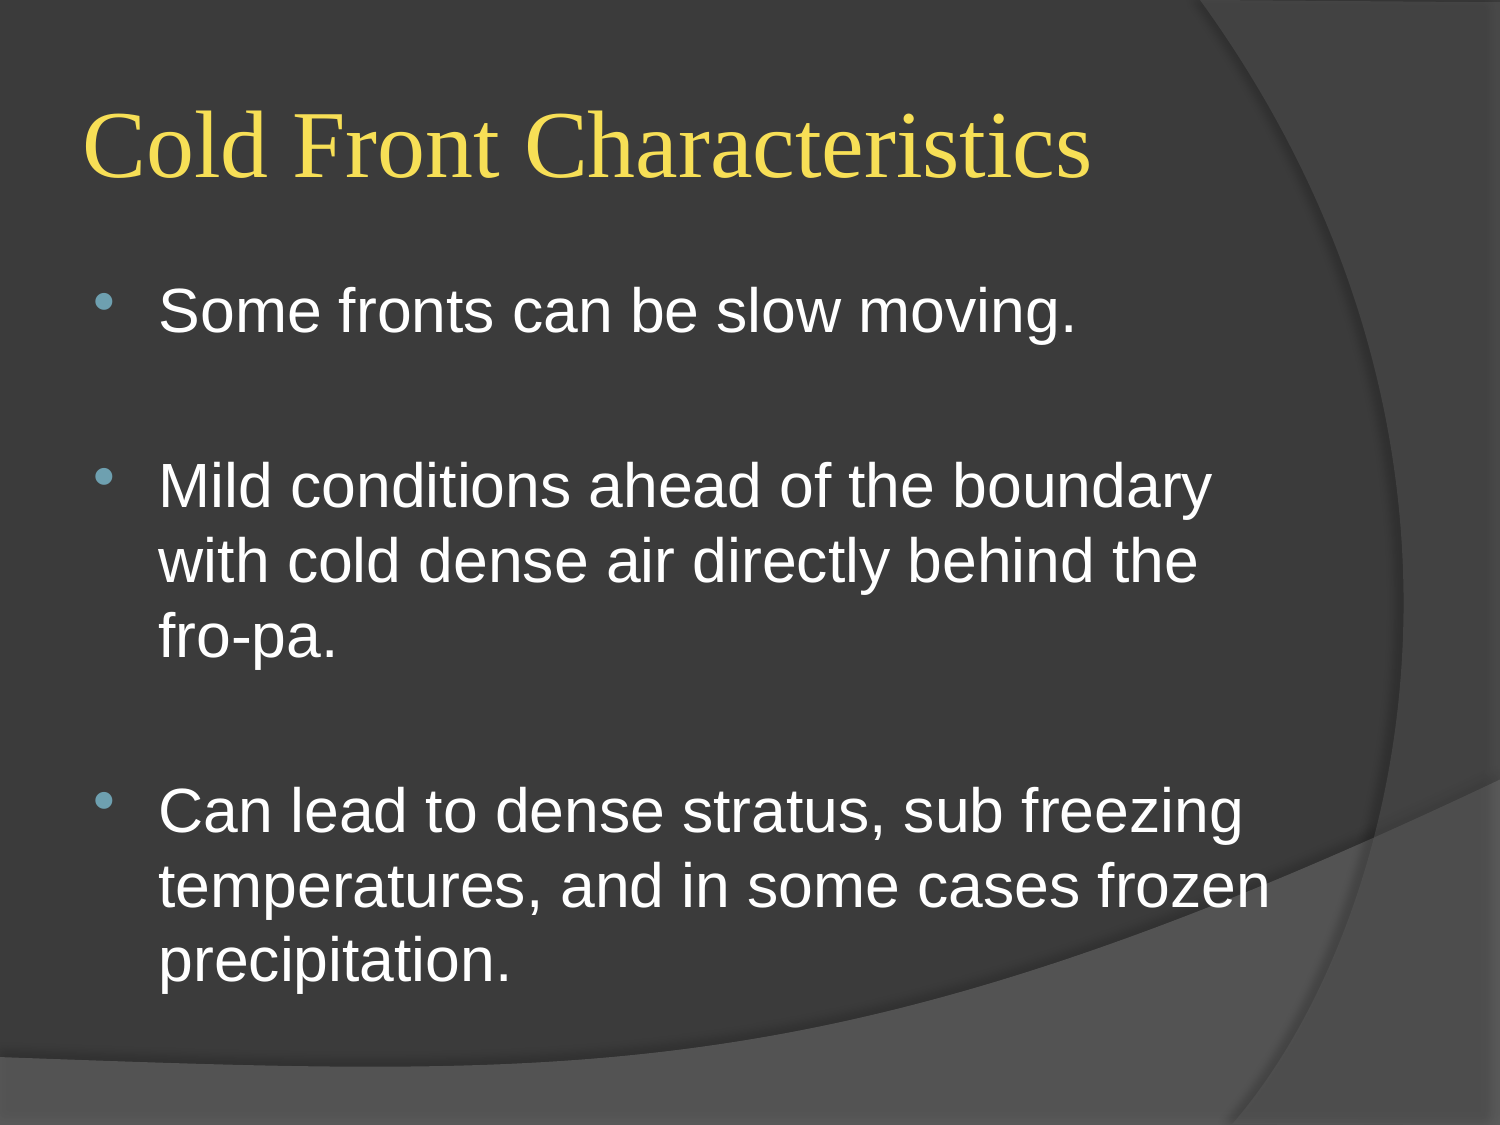

# Cold Front Characteristics
Some fronts can be slow moving.

Mild conditions ahead of the boundary with cold dense air directly behind the fro-pa.

Can lead to dense stratus, sub freezing temperatures, and in some cases frozen precipitation.